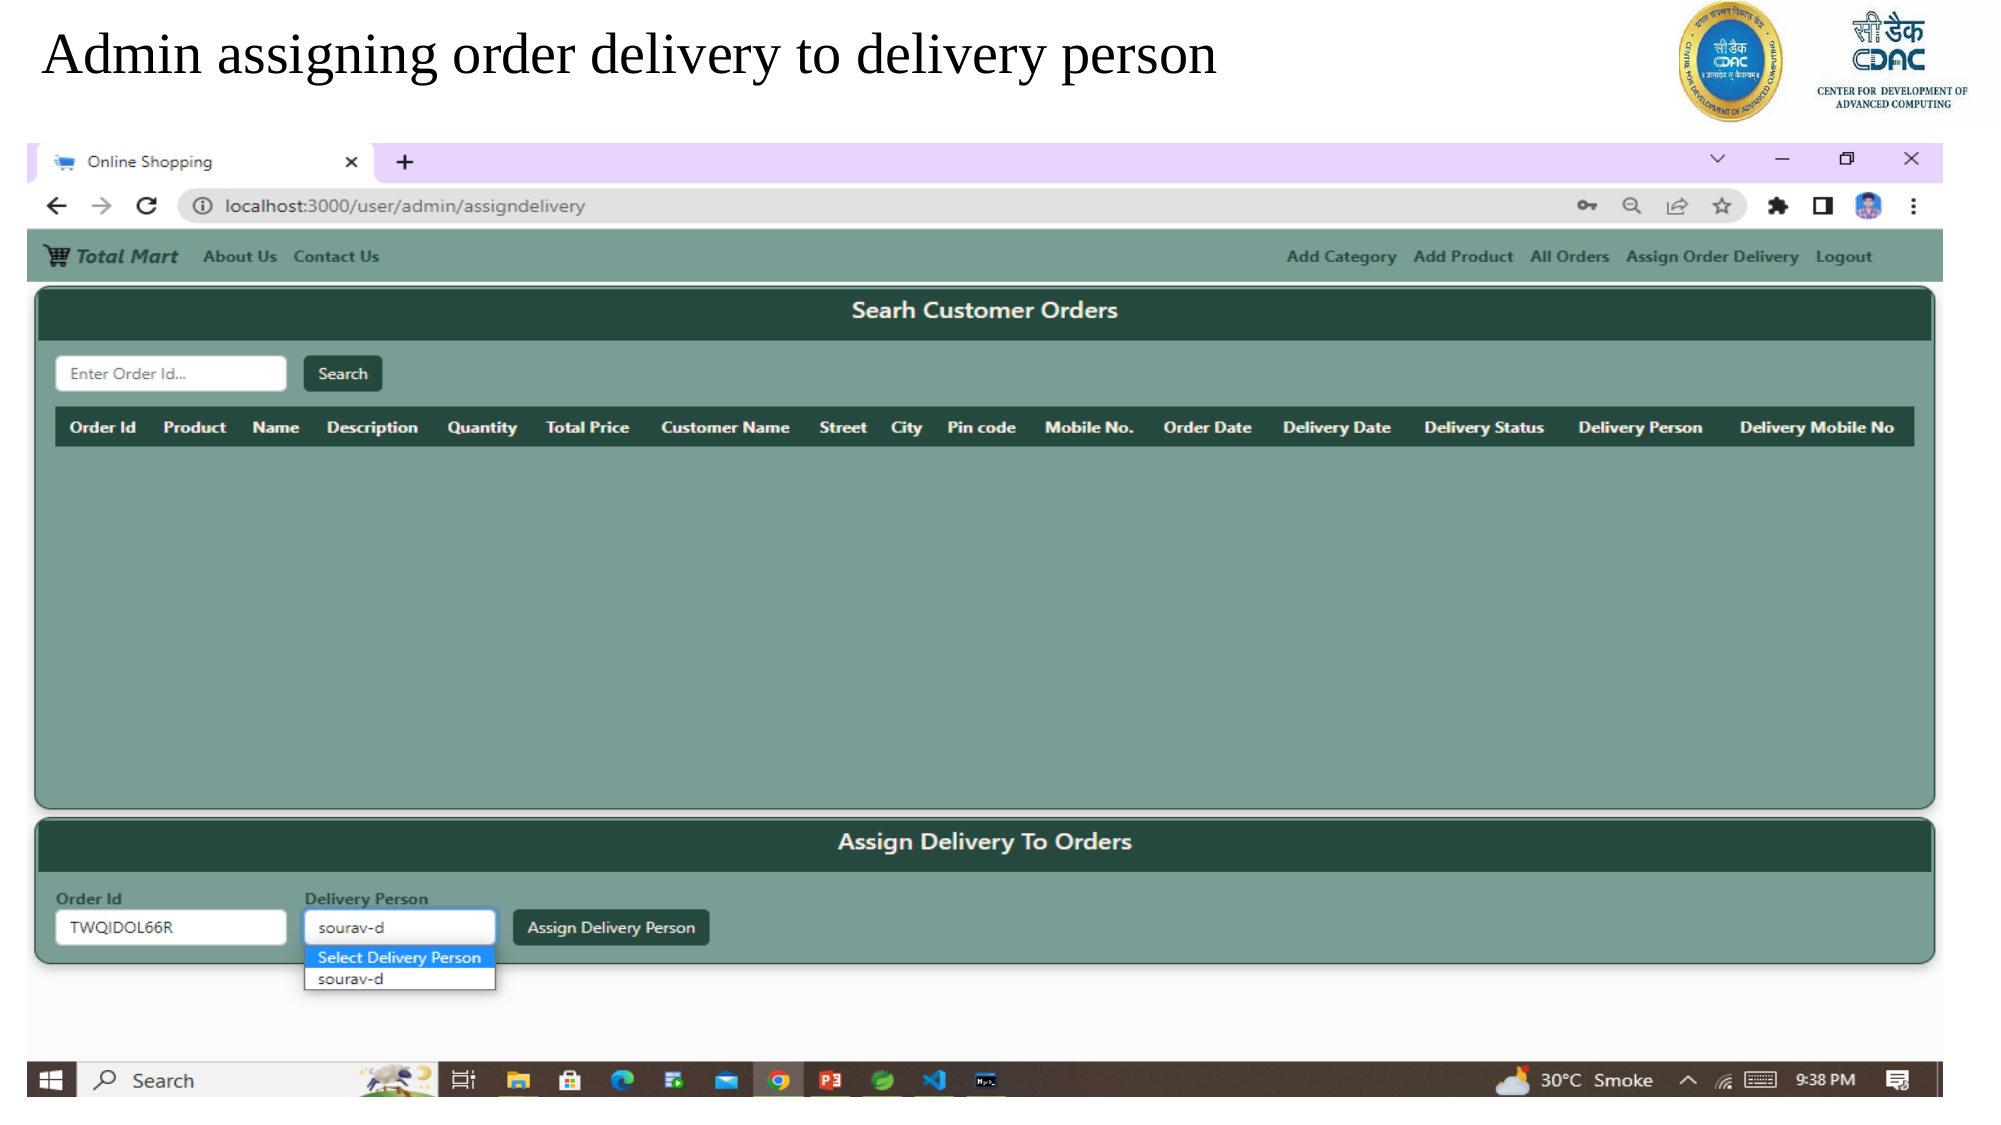

Admin assigning order delivery to delivery person